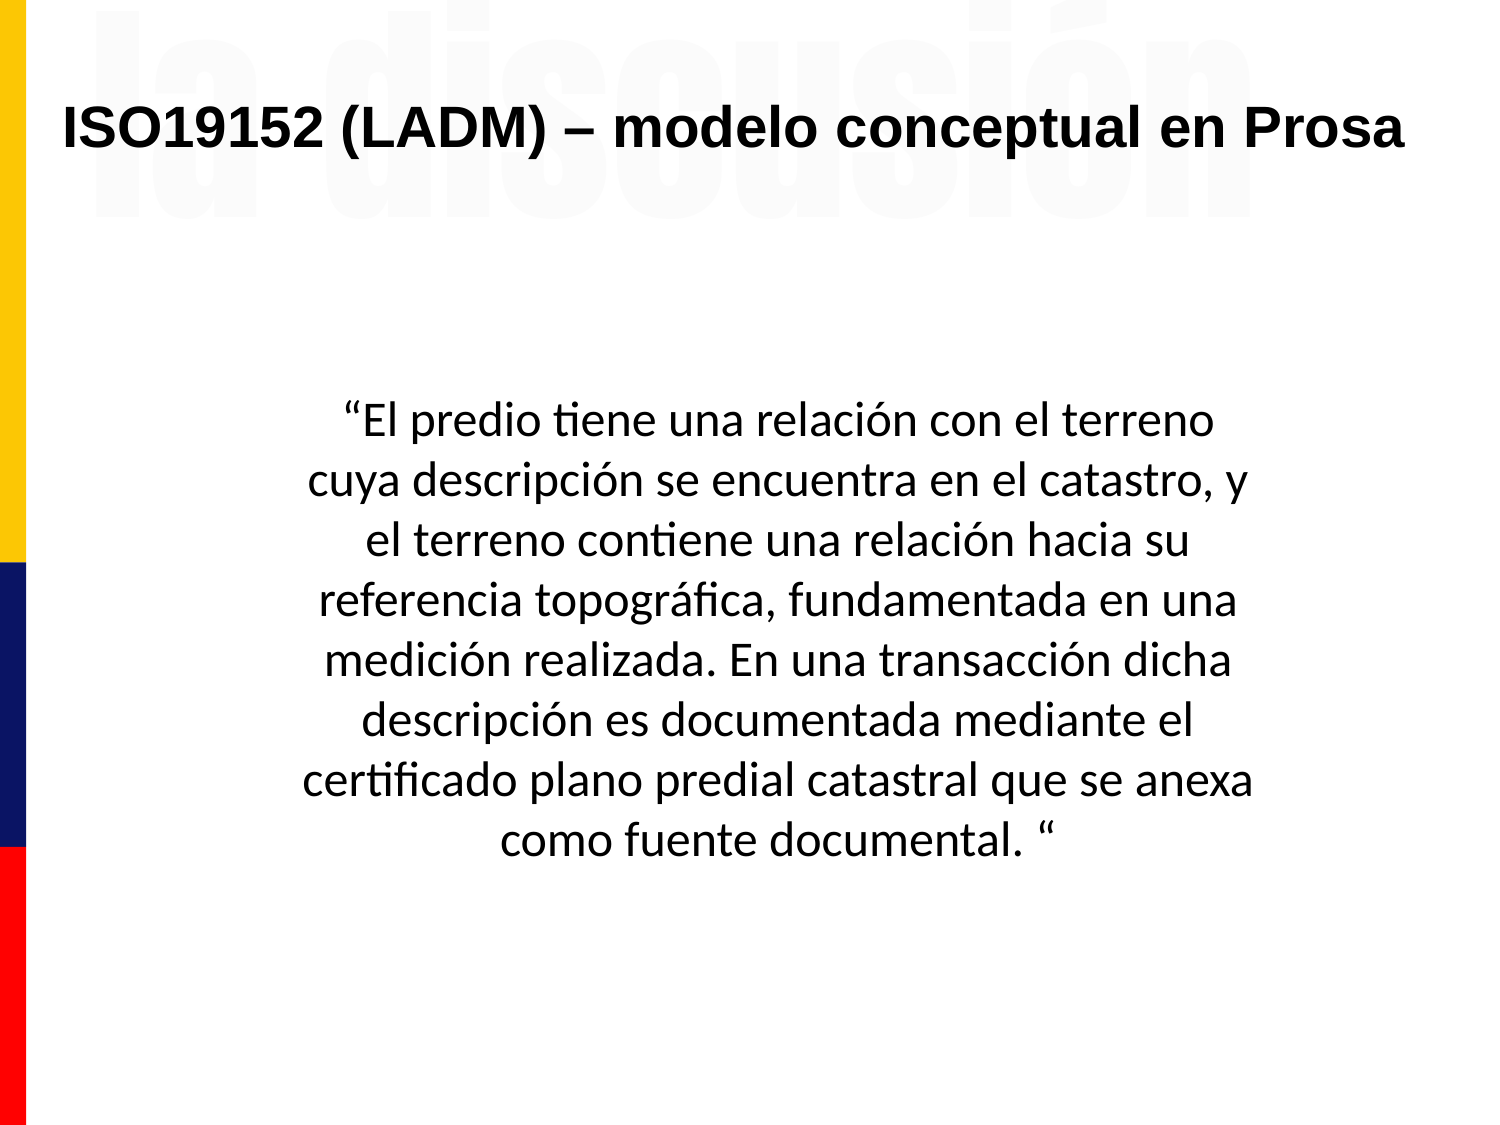

la discusión
# ISO19152 (LADM) – modelo conceptual en Prosa
“El predio tiene una relación con el terreno cuya descripción se encuentra en el catastro, y el terreno contiene una relación hacia su referencia topográfica, fundamentada en una medición realizada. En una transacción dicha descripción es documentada mediante el certificado plano predial catastral que se anexa como fuente documental. “